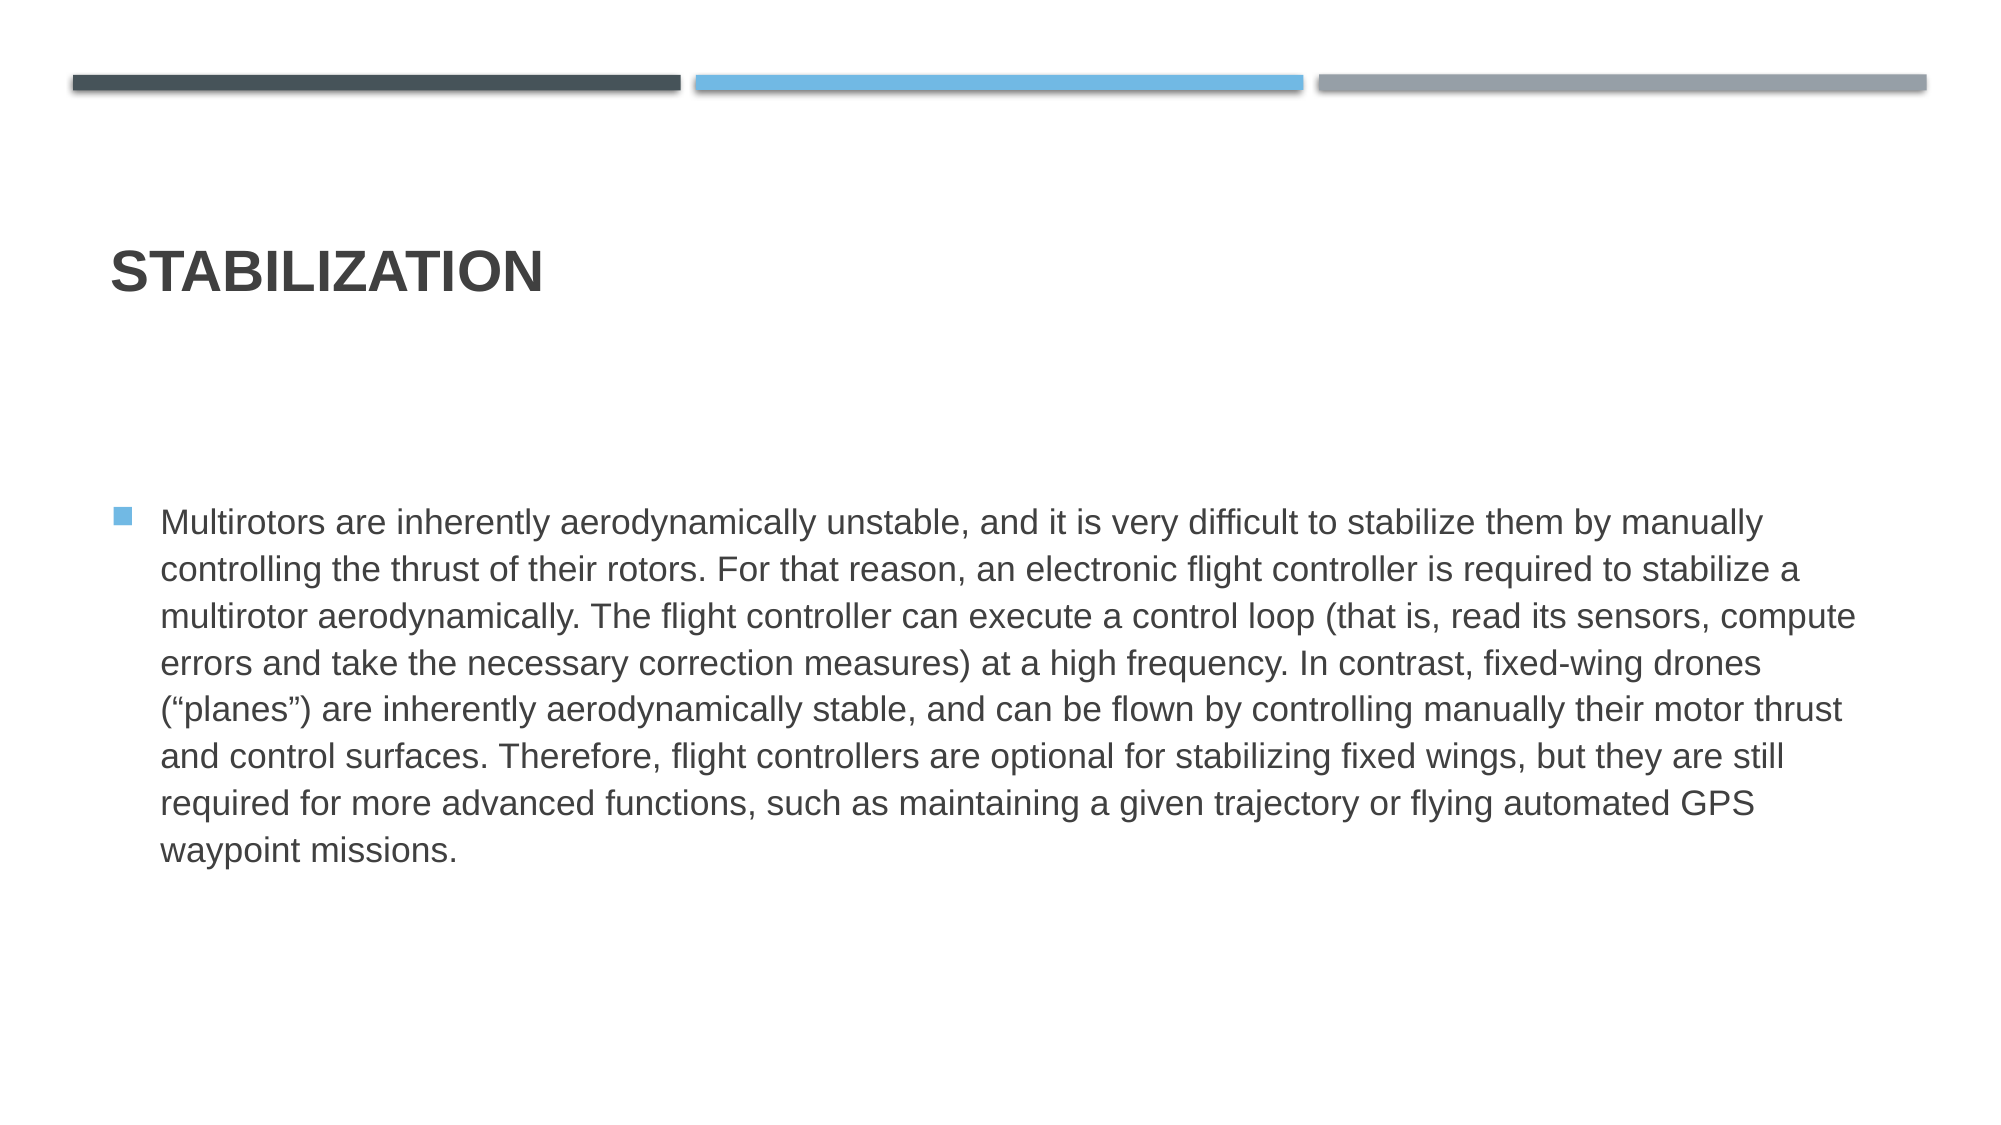

# STABILIZATION
Multirotors are inherently aerodynamically unstable, and it is very difficult to stabilize them by manually controlling the thrust of their rotors. For that reason, an electronic flight controller is required to stabilize a multirotor aerodynamically. The flight controller can execute a control loop (that is, read its sensors, compute errors and take the necessary correction measures) at a high frequency. In contrast, fixed-wing drones (“planes”) are inherently aerodynamically stable, and can be flown by controlling manually their motor thrust and control surfaces. Therefore, flight controllers are optional for stabilizing fixed wings, but they are still required for more advanced functions, such as maintaining a given trajectory or flying automated GPS waypoint missions.